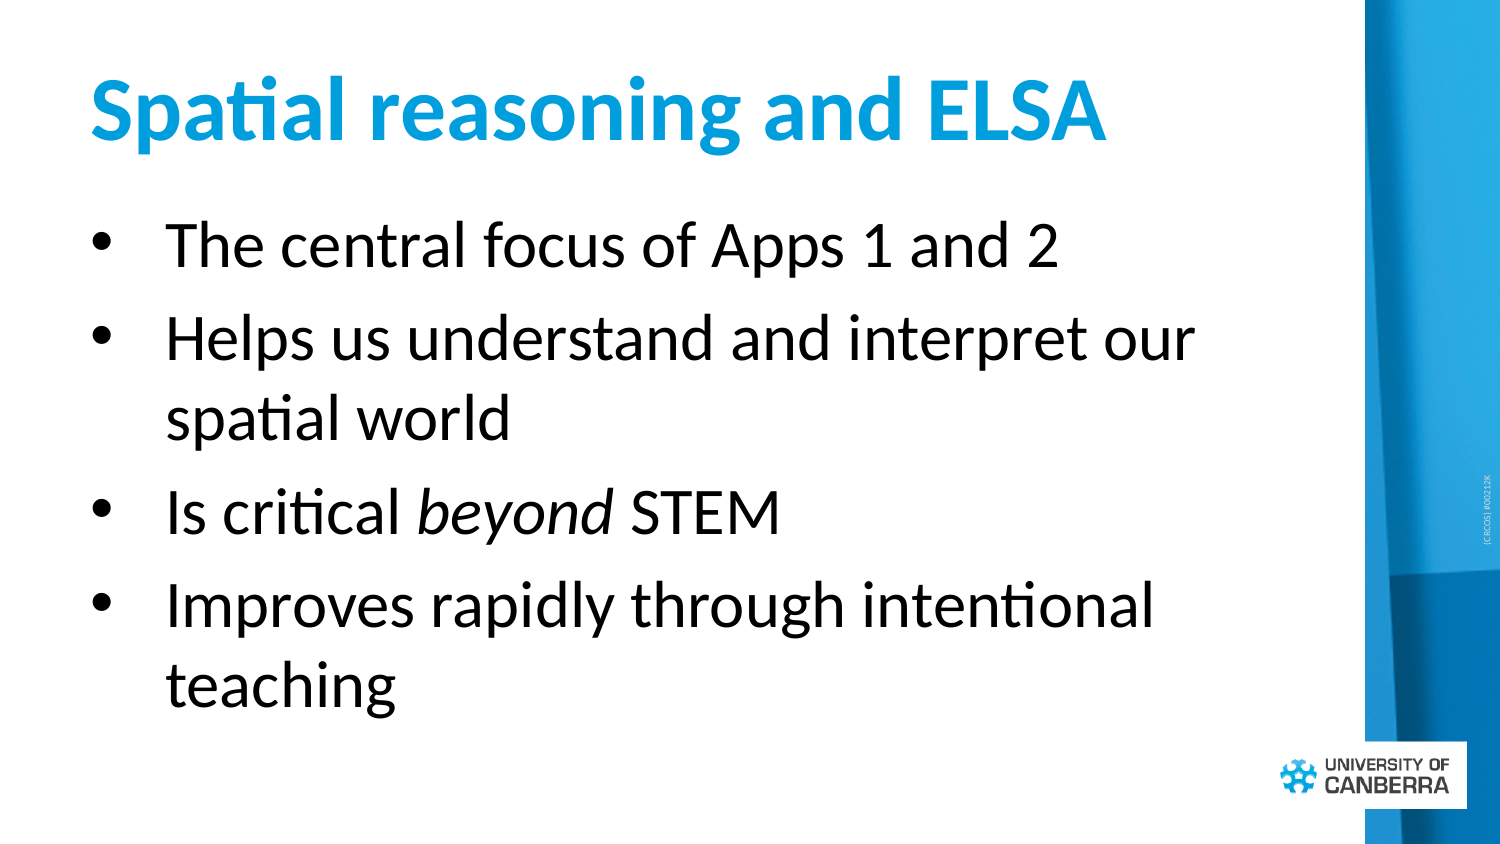

Spatial reasoning and ELSA
The central focus of Apps 1 and 2
Helps us understand and interpret our spatial world
Is critical beyond STEM
Improves rapidly through intentional teaching